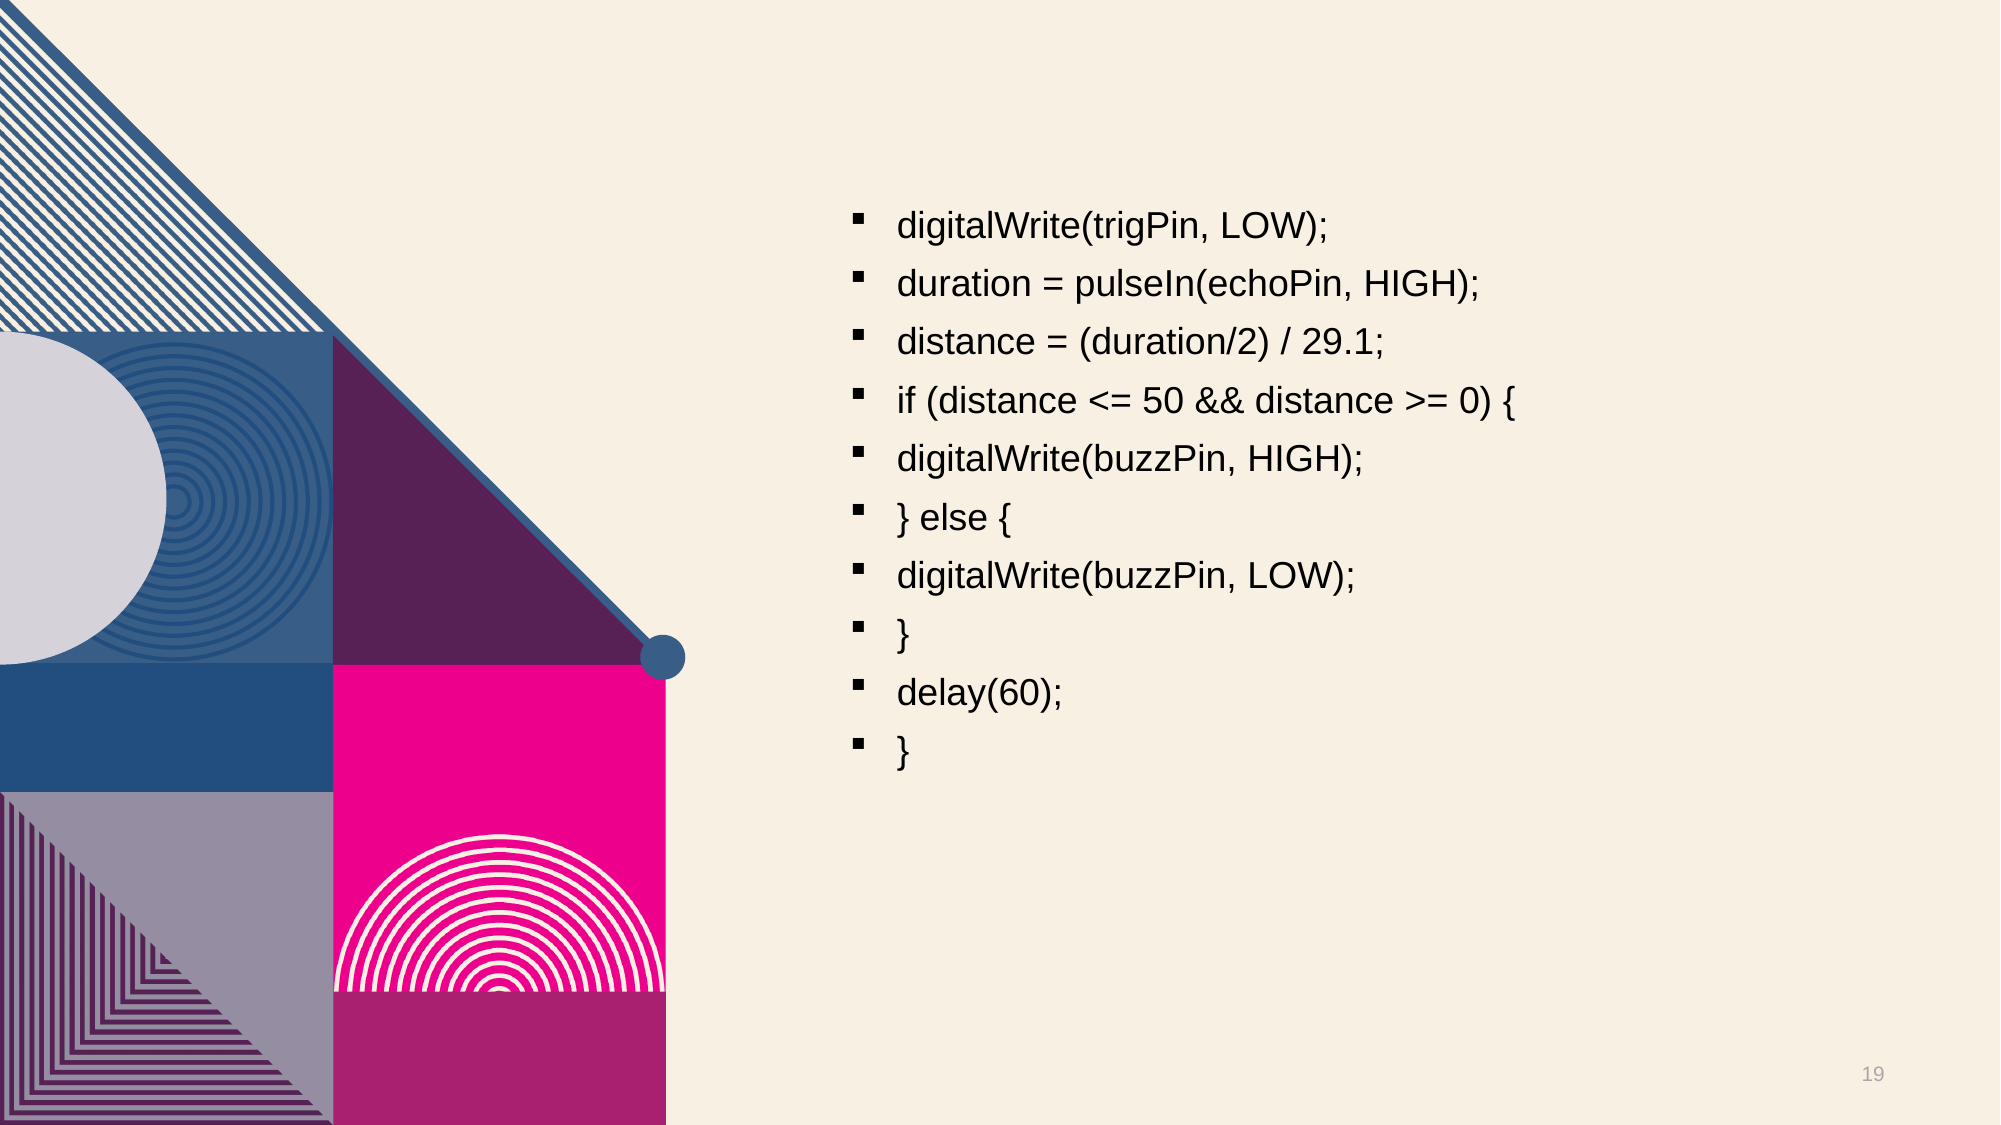

digitalWrite(trigPin, LOW);
duration = pulseIn(echoPin, HIGH);
distance = (duration/2) / 29.1;
if (distance <= 50 && distance >= 0) {
digitalWrite(buzzPin, HIGH);
} else {
digitalWrite(buzzPin, LOW);
}
delay(60);
}
19